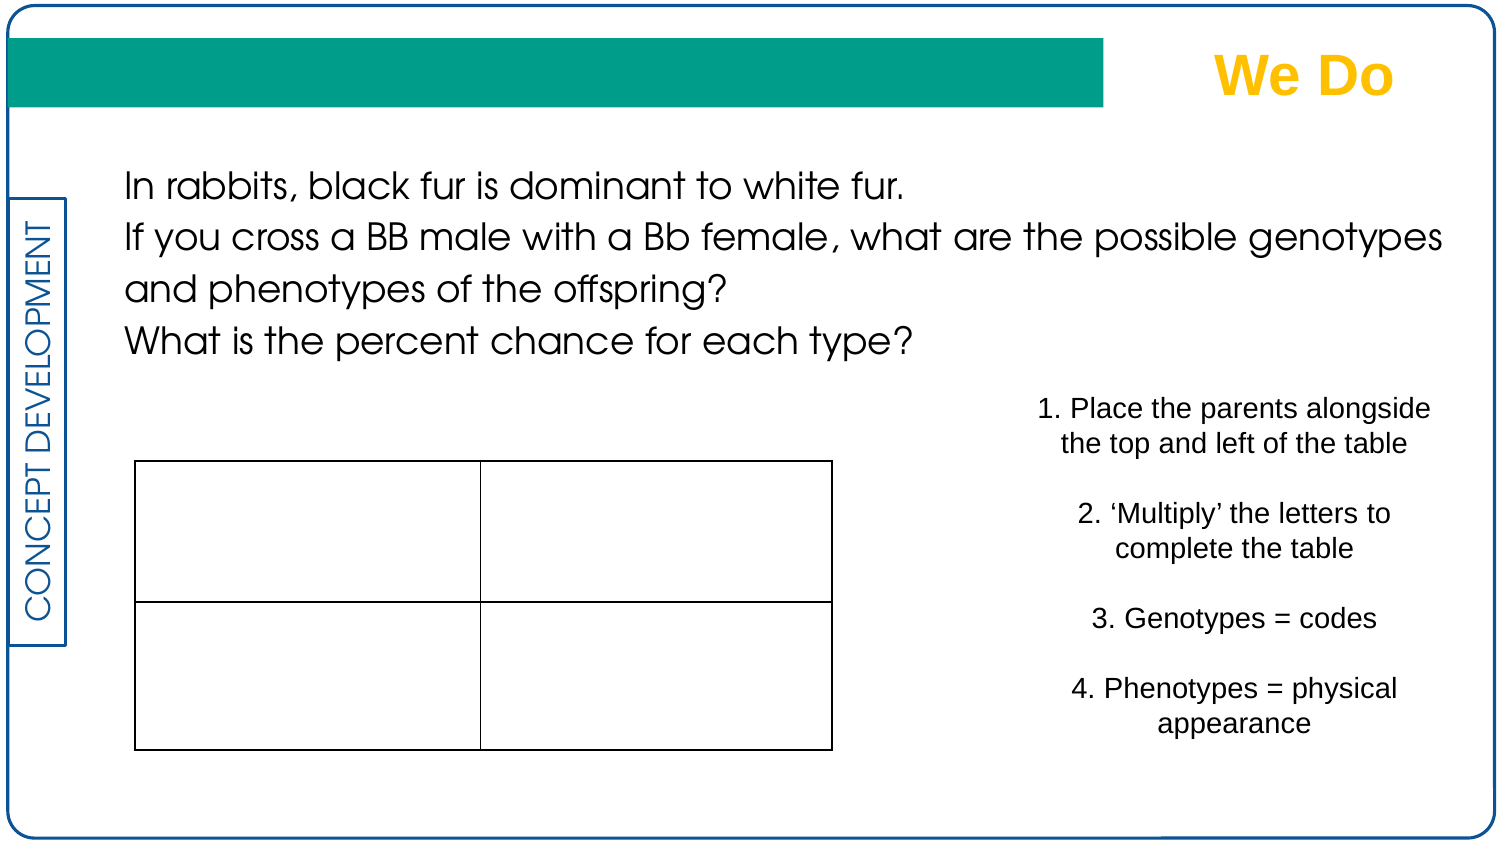

We Do

In rabbits, black fur is dominant to white fur.
If you cross a BB male with a Bb female, what are the possible genotypes and phenotypes of the offspring?
What is the percent chance for each type?
1. Place the parents alongside the top and left of the table

2. ‘Multiply’ the letters to complete the table
3. Genotypes = codes
4. Phenotypes = physical appearance

|  |  |
| --- | --- |
|  |  |